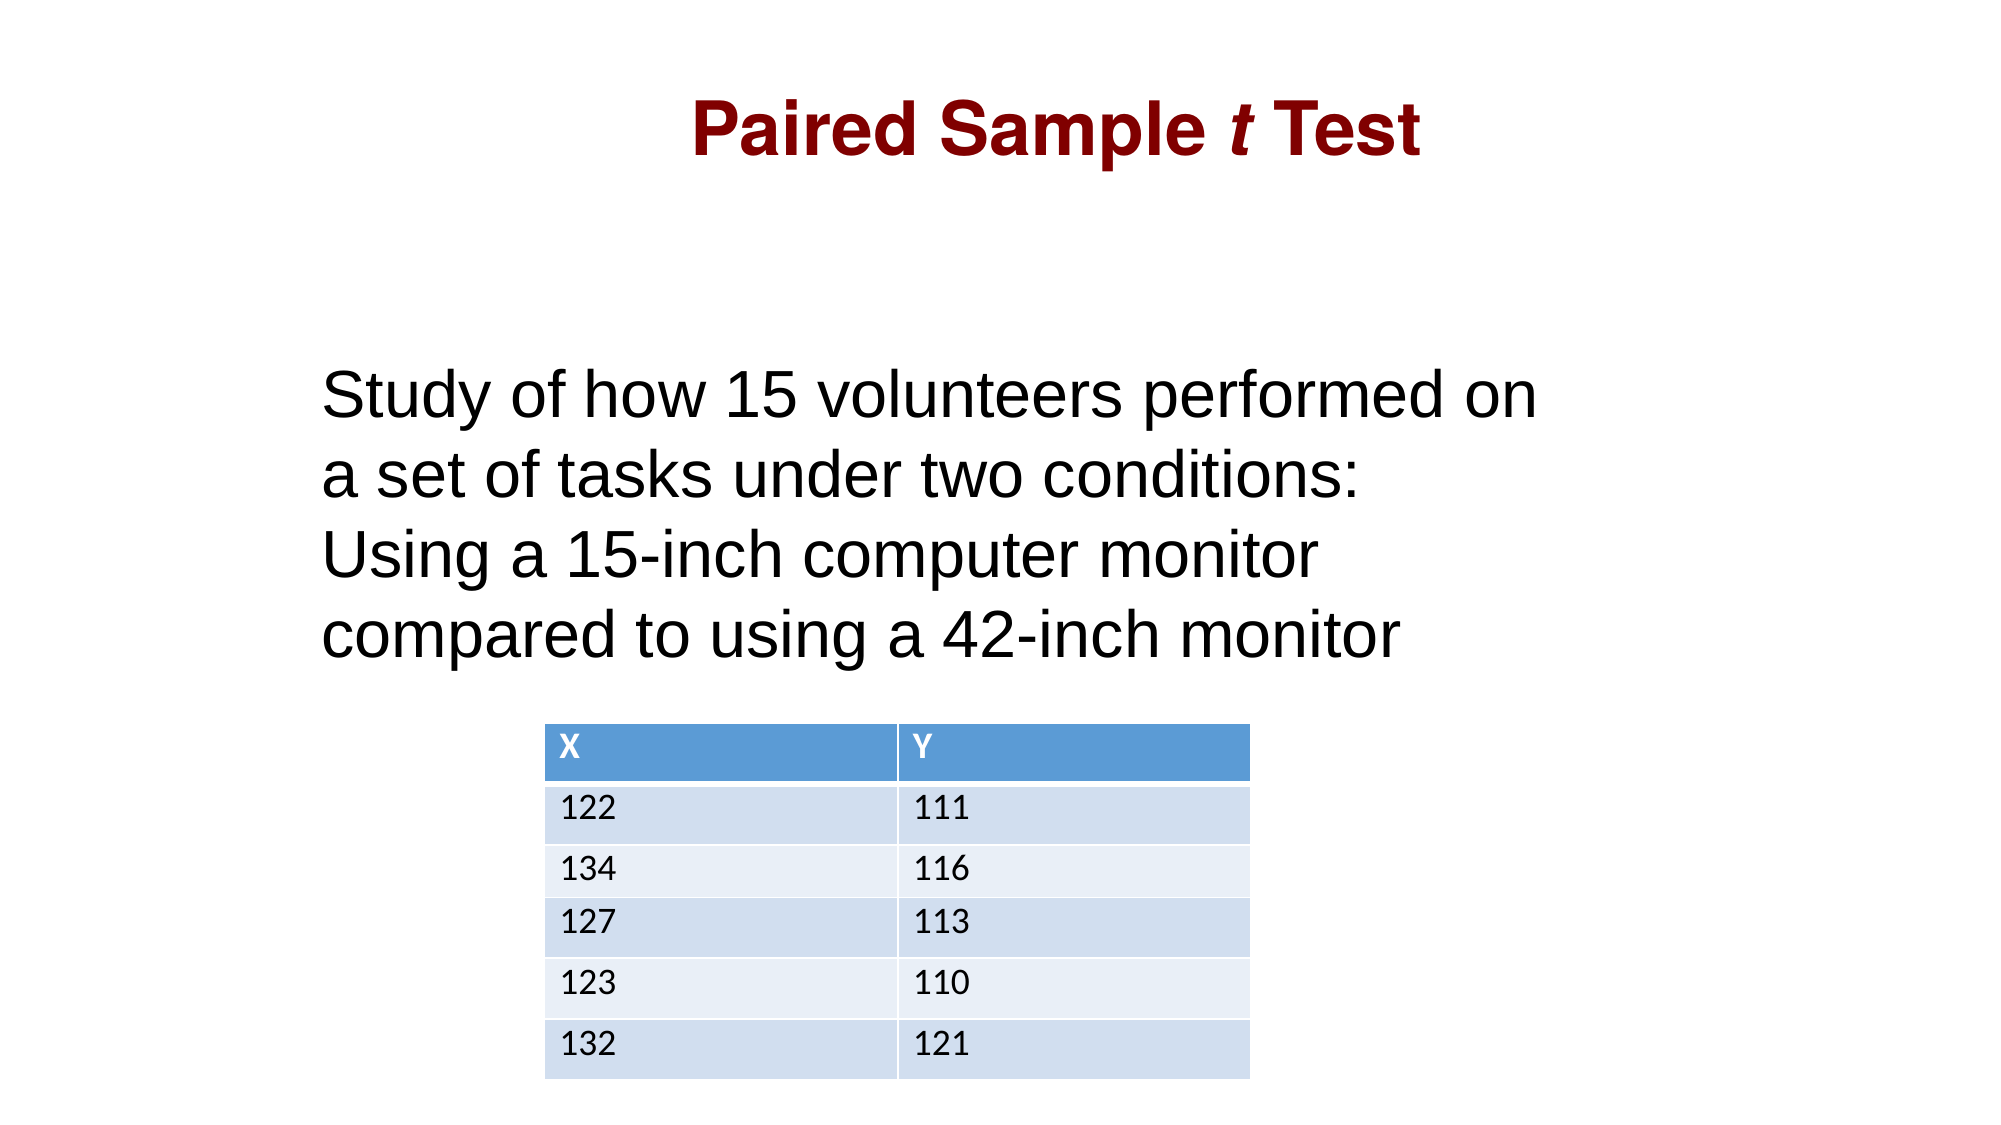

Paired Sample t Test
Study of how 15 volunteers performed on a set of tasks under two conditions:
Using a 15-inch computer monitor compared to using a 42-inch monitor

| X | Y |
| --- | --- |
| 122 | 111 |
| 134 | 116 |
| 127 | 113 |
| 123 | 110 |
| 132 | 121 |